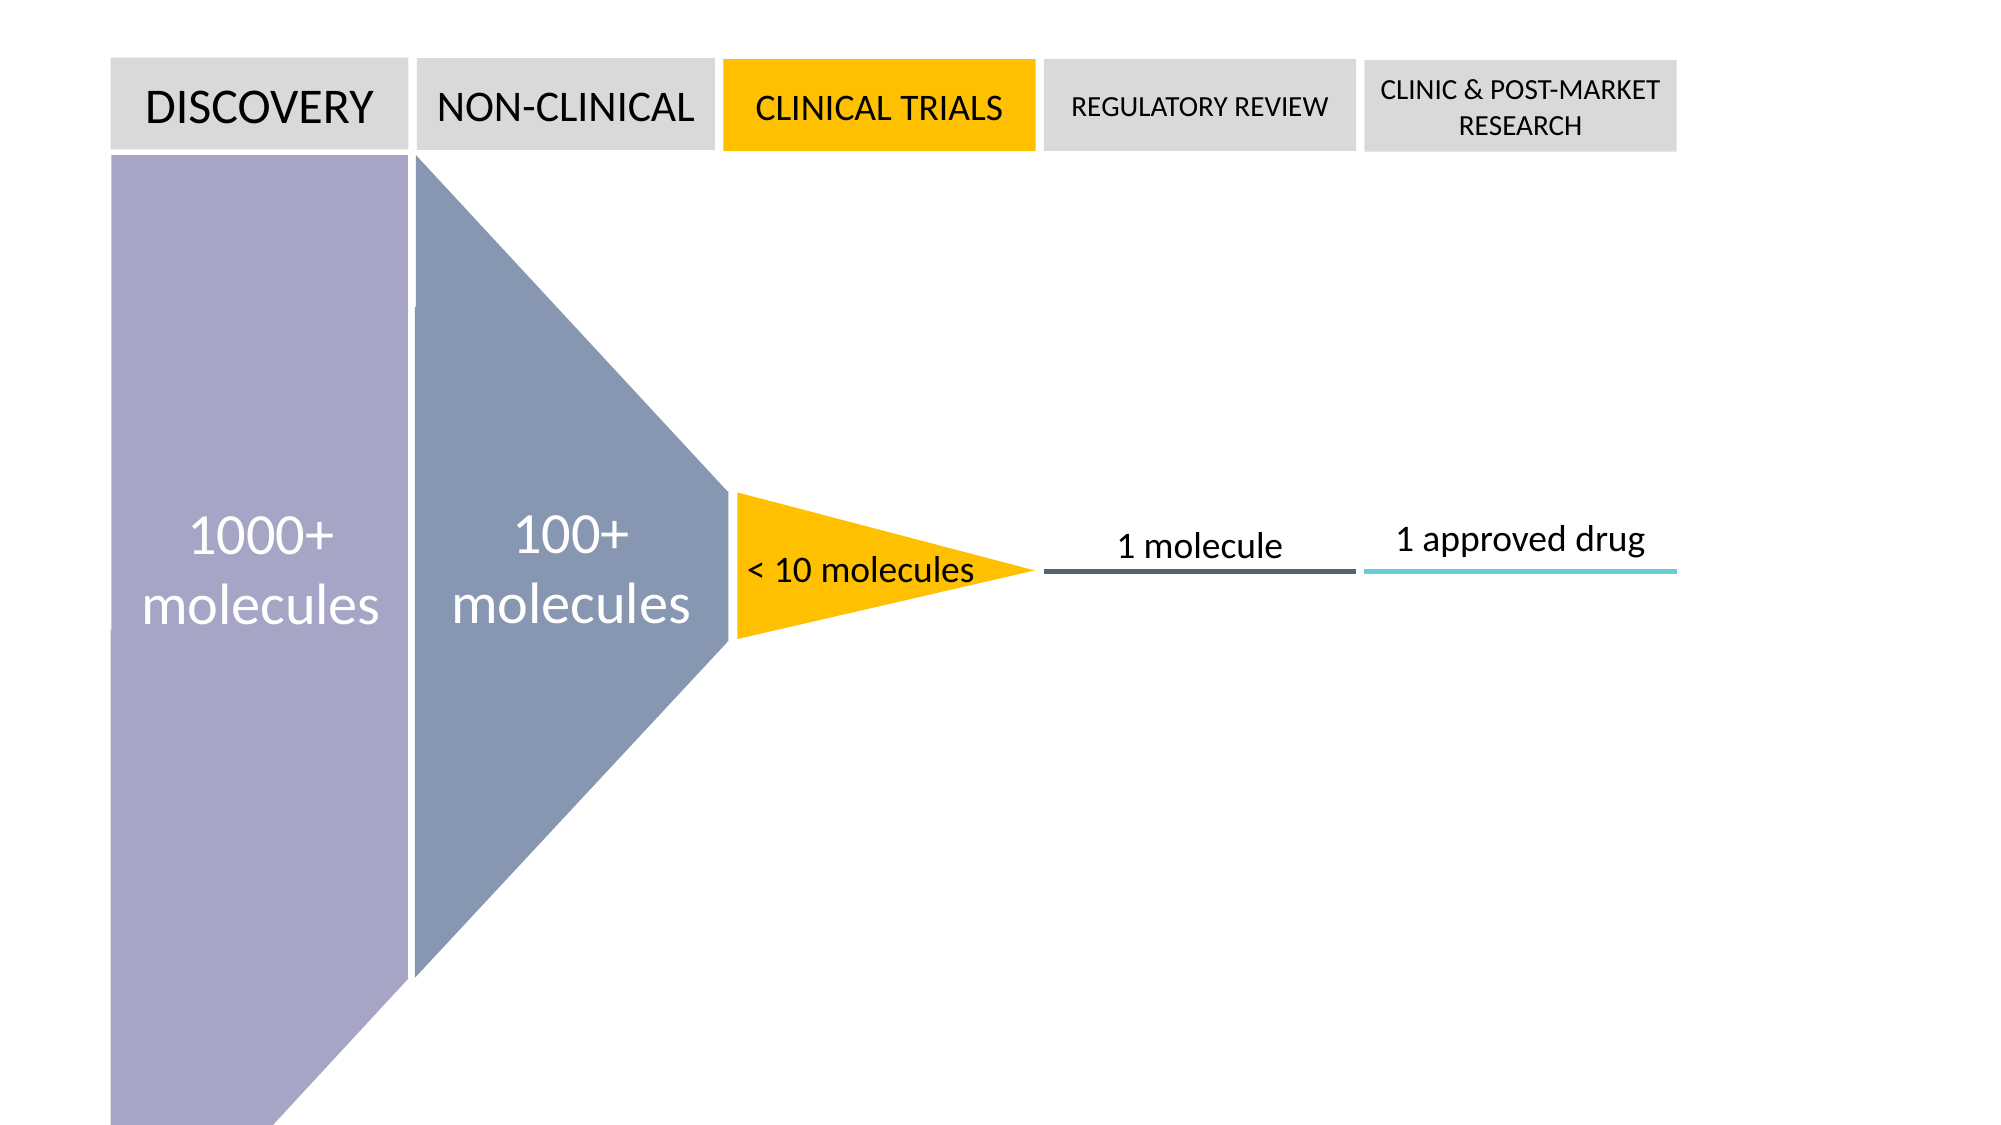

DISCOVERY
NON-CLINICAL
REGULATORY REVIEW
CLINICAL TRIALS
CLINIC & POST-MARKET RESEARCH

100+
molecules
1000+
molecules
1 approved drug
1 molecule
< 10 molecules